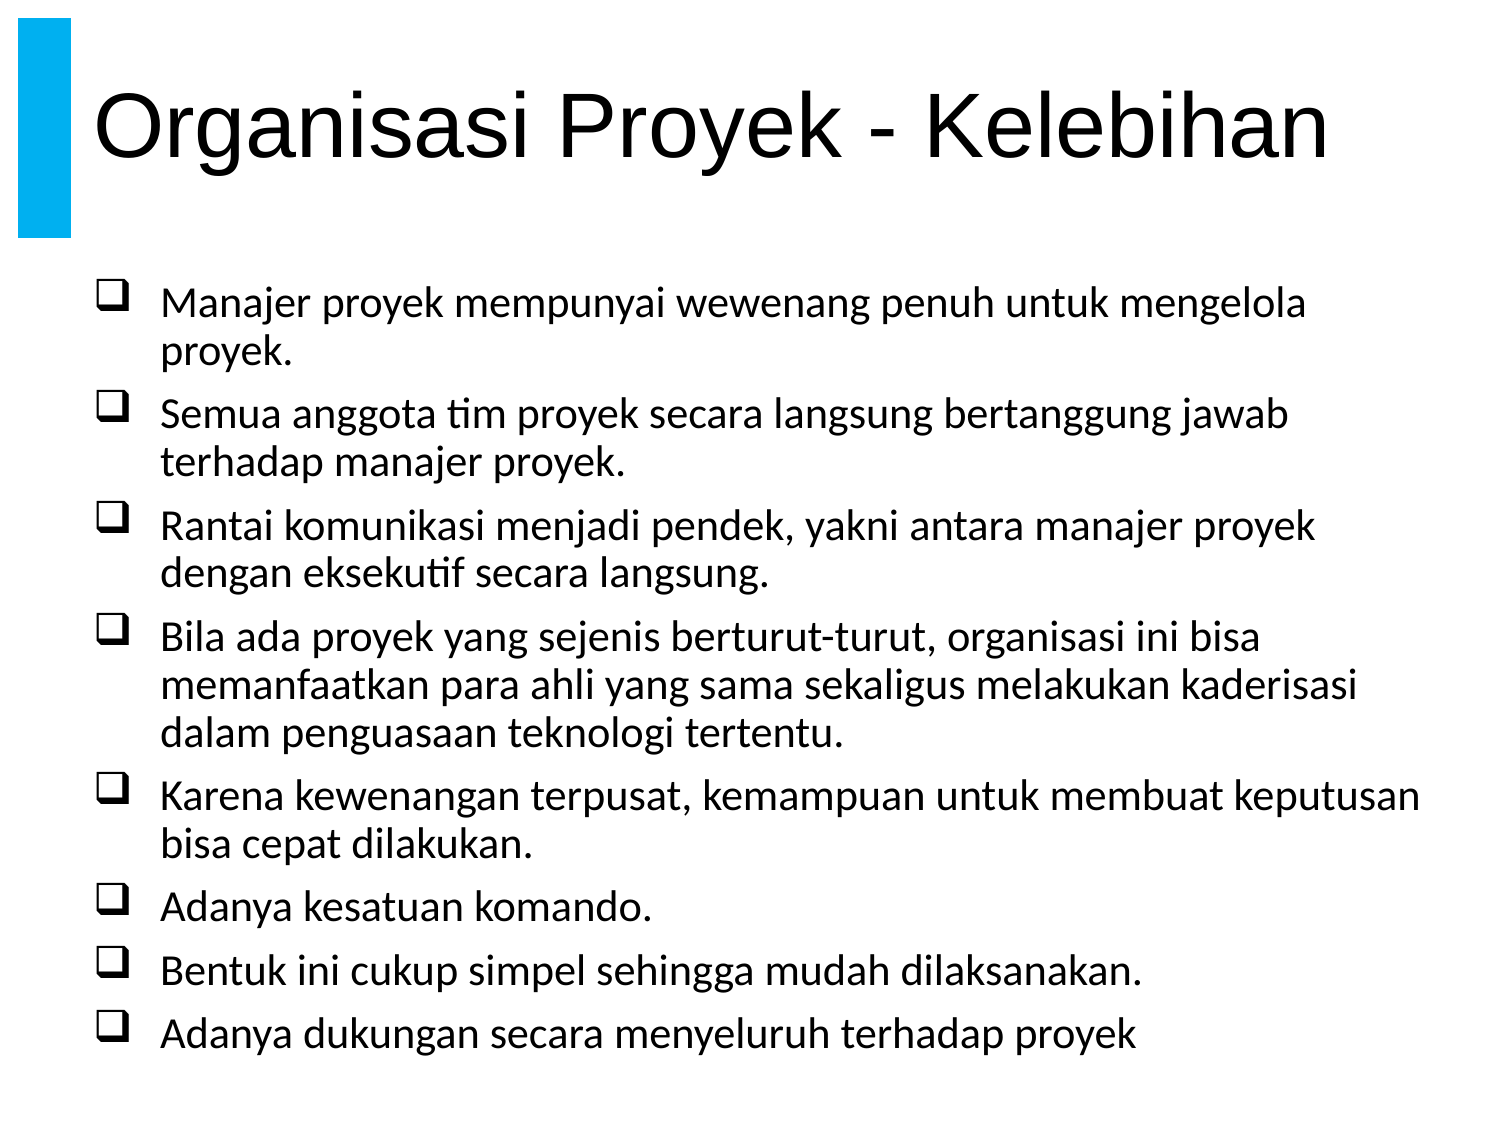

# Organisasi Proyek - Kelebihan
Manajer proyek mempunyai wewenang penuh untuk mengelola proyek.
Semua anggota tim proyek secara langsung bertanggung jawab terhadap manajer proyek.
Rantai komunikasi menjadi pendek, yakni antara manajer proyek dengan eksekutif secara langsung.
Bila ada proyek yang sejenis berturut-turut, organisasi ini bisa memanfaatkan para ahli yang sama sekaligus melakukan kaderisasi dalam penguasaan teknologi tertentu.
Karena kewenangan terpusat, kemampuan untuk membuat keputusan bisa cepat dilakukan.
Adanya kesatuan komando.
Bentuk ini cukup simpel sehingga mudah dilaksanakan.
Adanya dukungan secara menyeluruh terhadap proyek